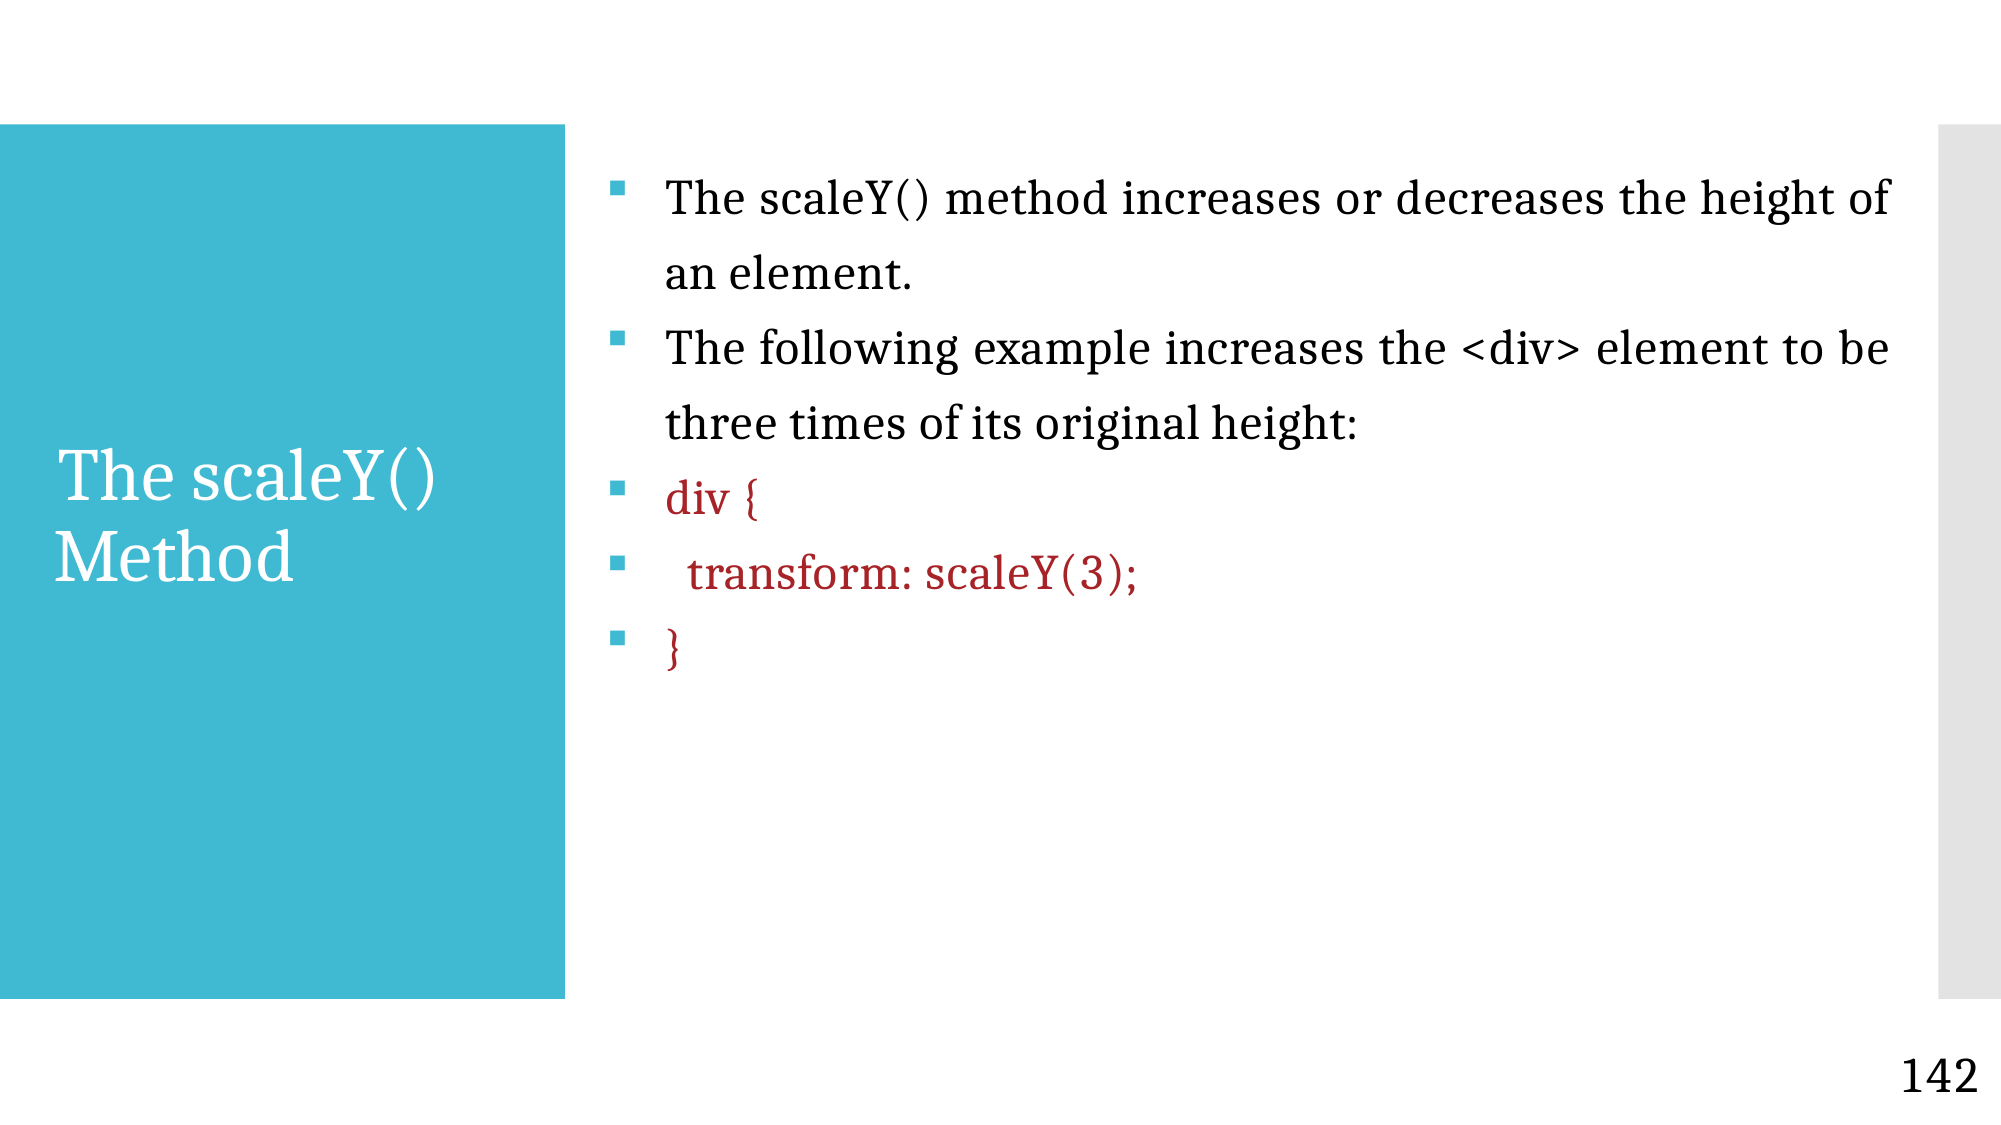

The scaleY() method increases or decreases the height of an element.
The following example increases the <div> element to be three times of its original height:
div {
  transform: scaleY(3);
}
# The scaleY() Method
142